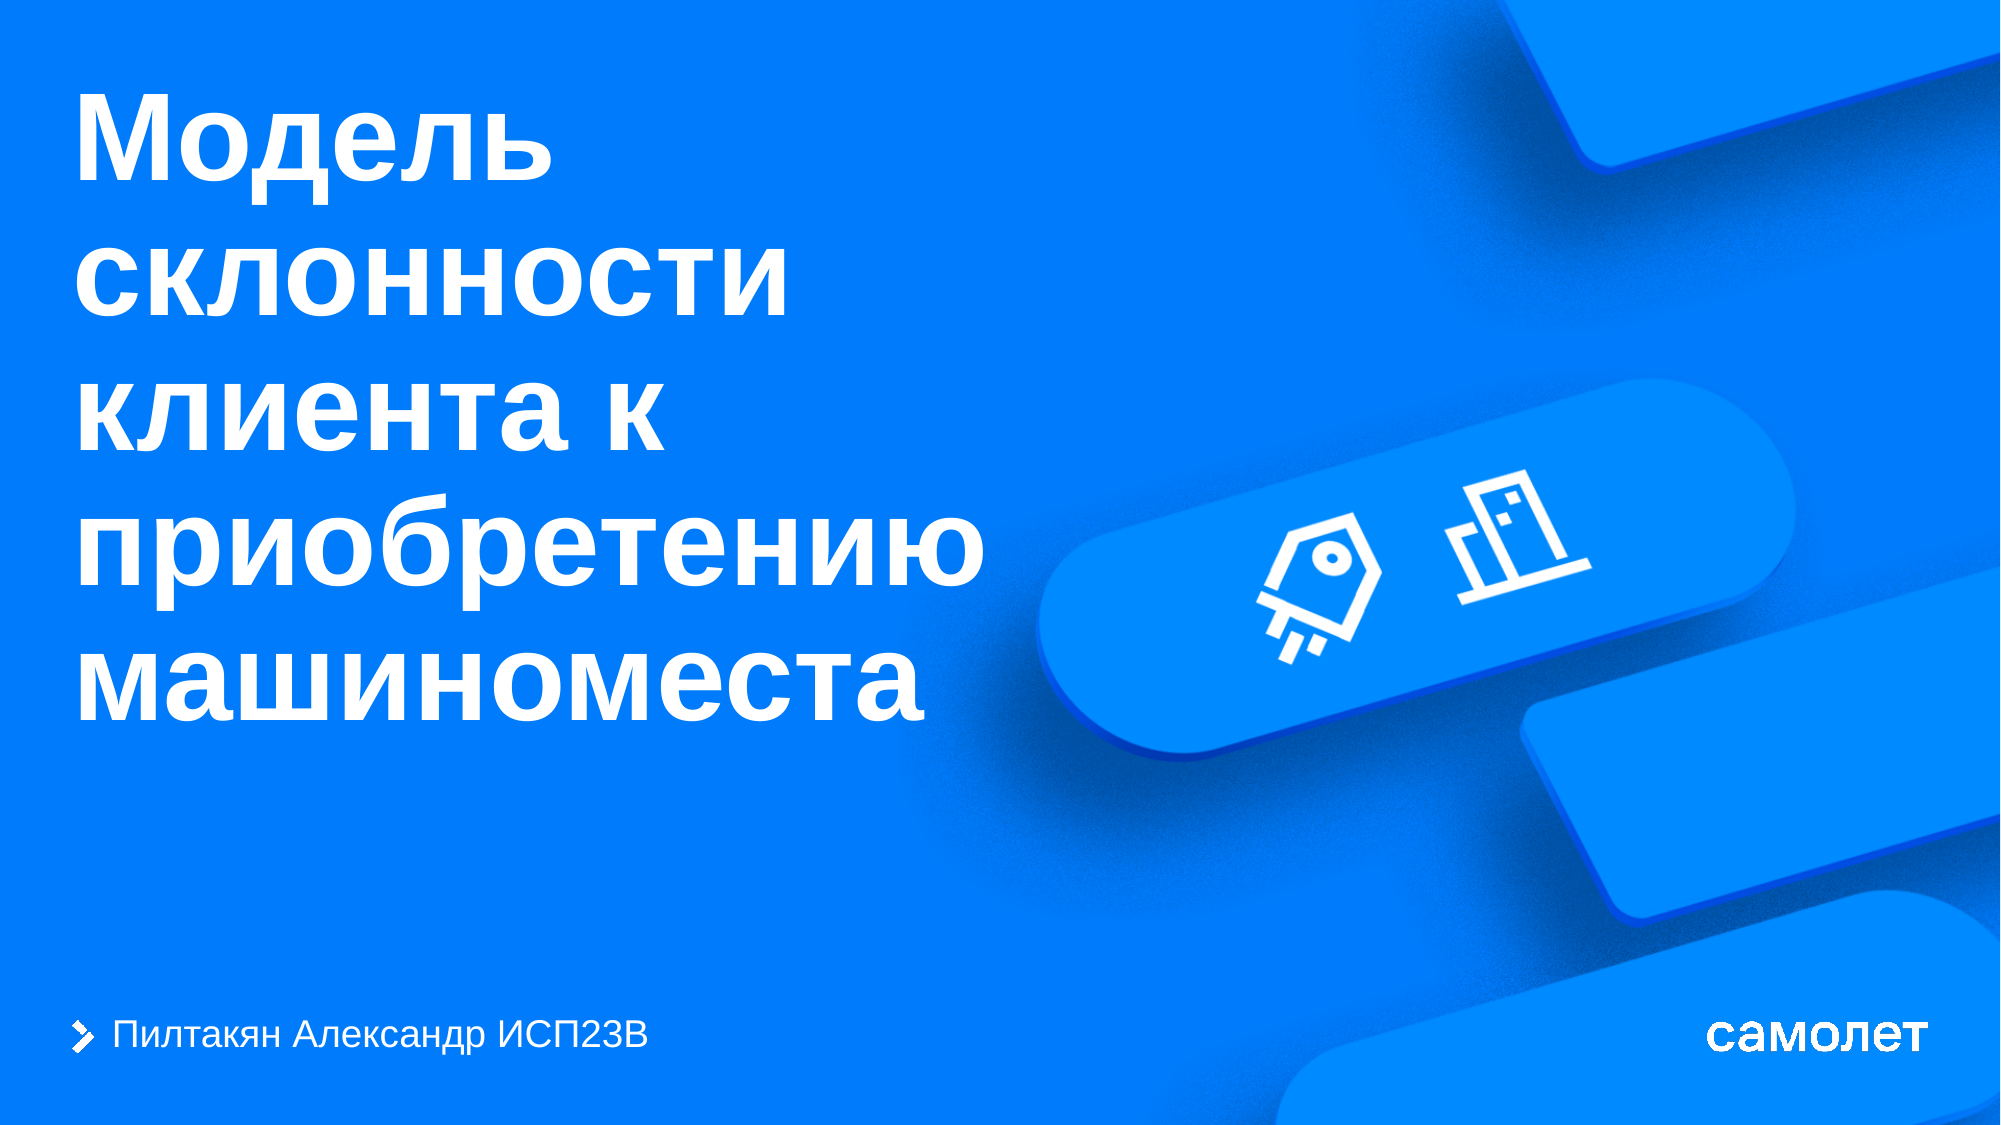

# Модель склонности клиента к приобретению машиноместа
Пилтакян Александр ИСП23В